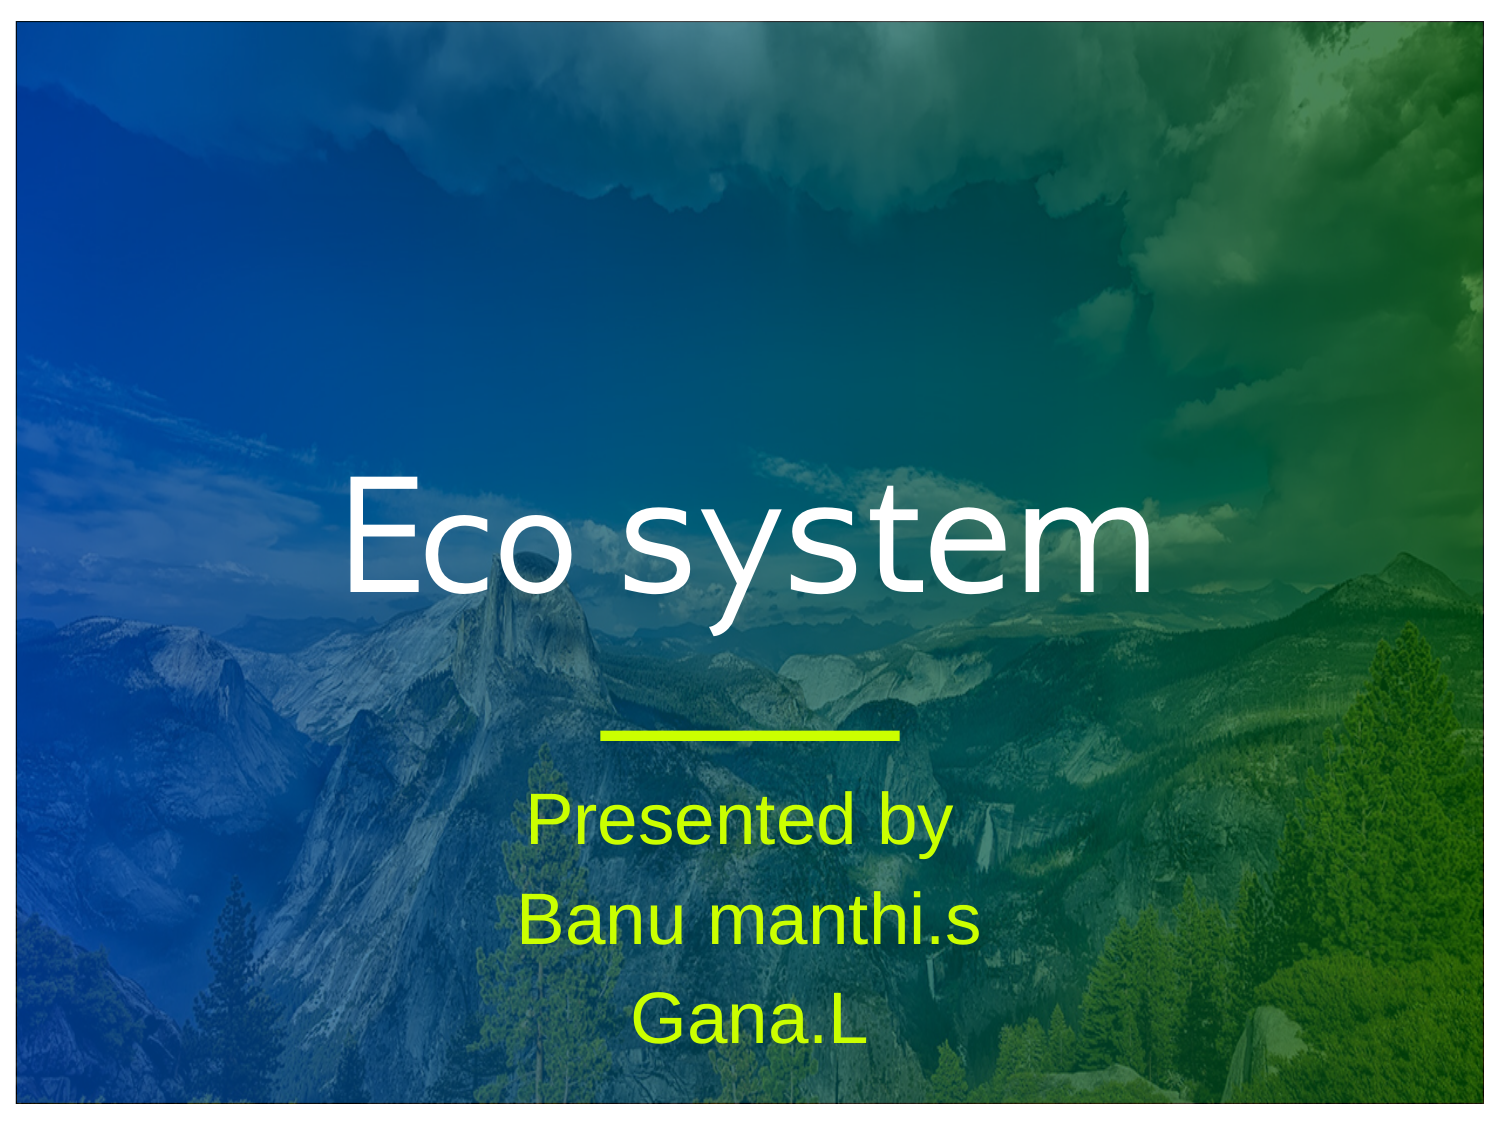

# Eco system
Presented by
Banu manthi.s
Gana.L